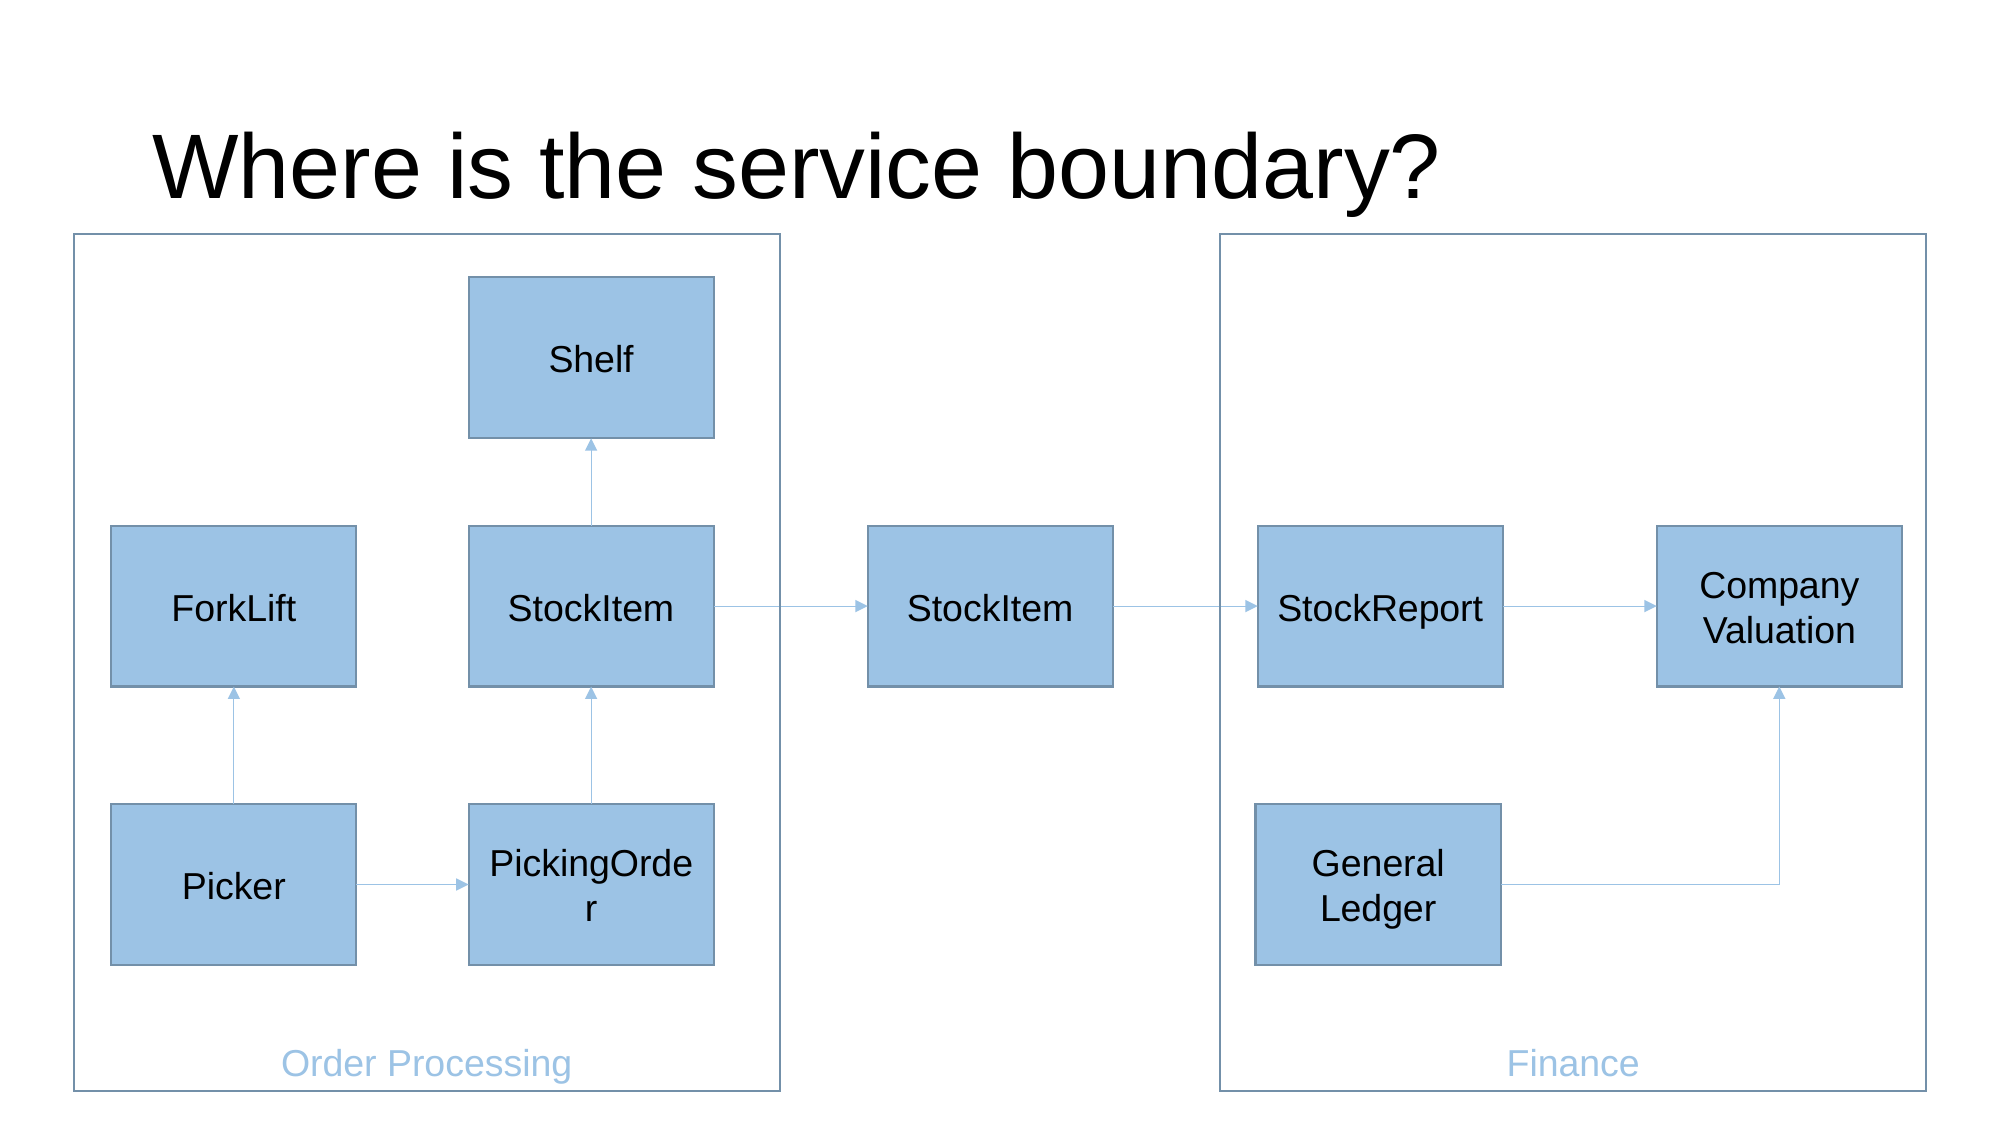

# Where is the service boundary?
Finance
Order Processing
Shelf
StockReport
StockItem
StockItem
Company Valuation
ForkLift
General Ledger
Picker
PickingOrder